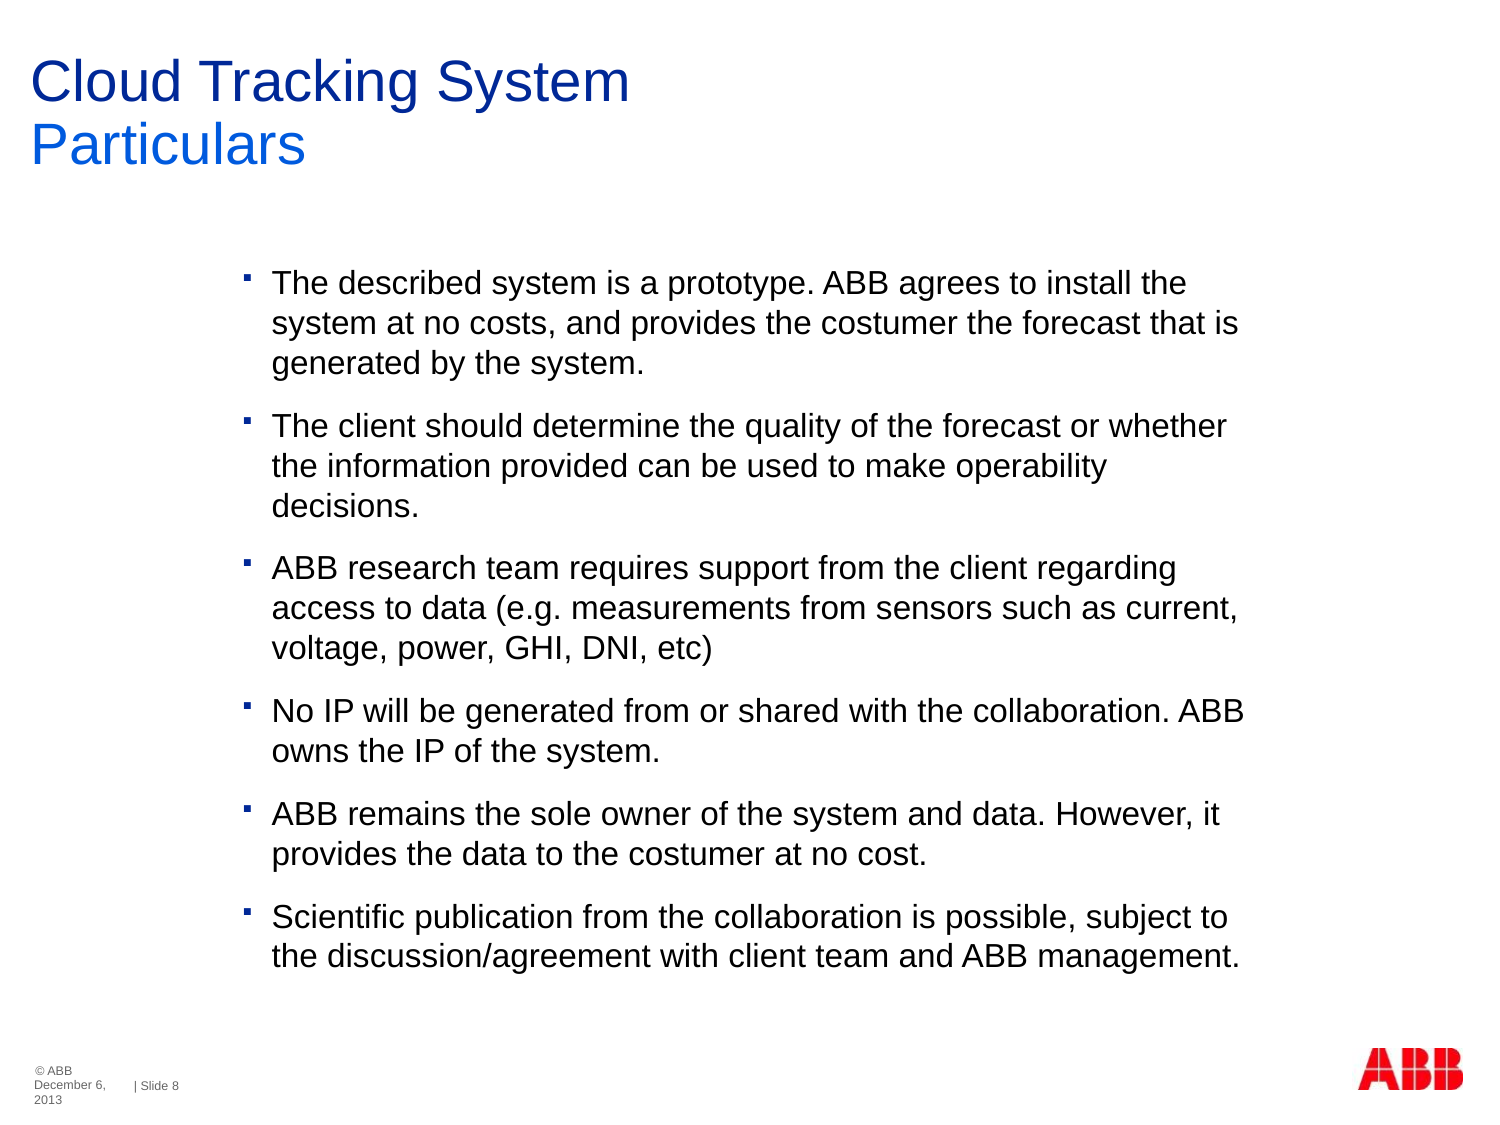

# Cloud Tracking System
Particulars

The described system is a prototype. ABB agrees to install the system at no costs, and provides the costumer the forecast that is generated by the system.
The client should determine the quality of the forecast or whether the information provided can be used to make operability decisions.
ABB research team requires support from the client regarding access to data (e.g. measurements from sensors such as current, voltage, power, GHI, DNI, etc)
No IP will be generated from or shared with the collaboration. ABB owns the IP of the system.
ABB remains the sole owner of the system and data. However, it provides the data to the costumer at no cost.
Scientific publication from the collaboration is possible, subject to the discussion/agreement with client team and ABB management.

© ABB
December 6, 2013
| Slide 8